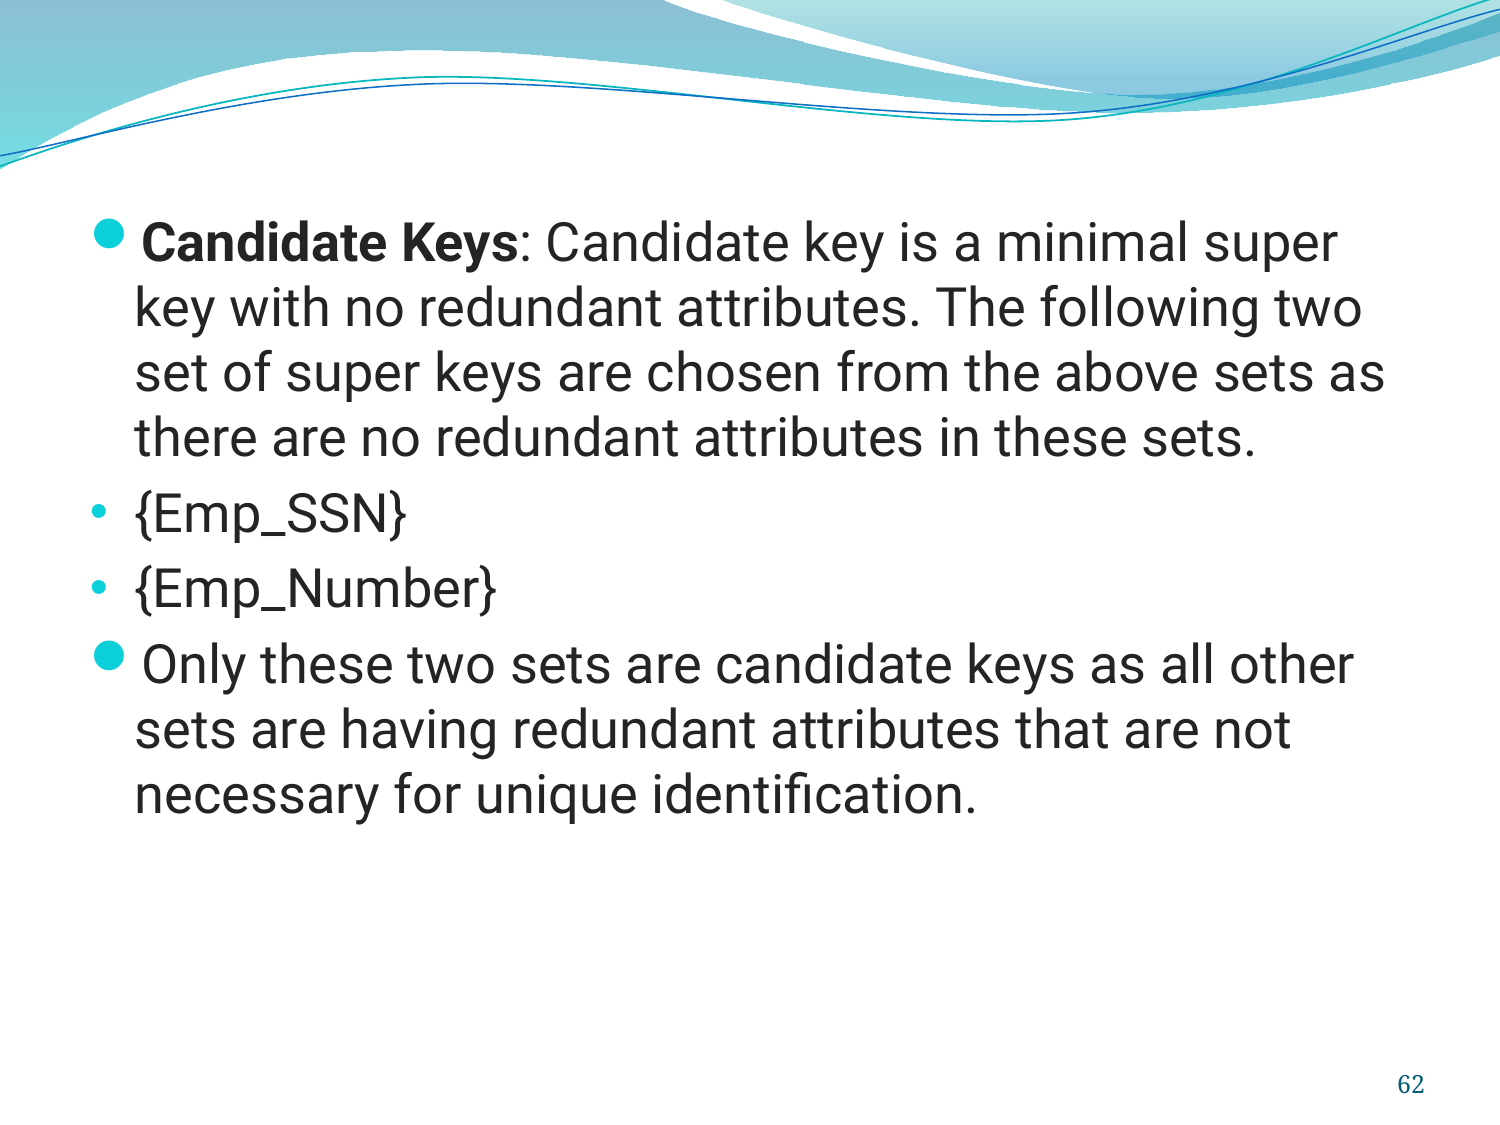

Candidate Keys: Candidate key is a minimal super key with no redundant attributes. The following two set of super keys are chosen from the above sets as there are no redundant attributes in these sets.
{Emp_SSN}
{Emp_Number}
Only these two sets are candidate keys as all other sets are having redundant attributes that are not necessary for unique identification.

62